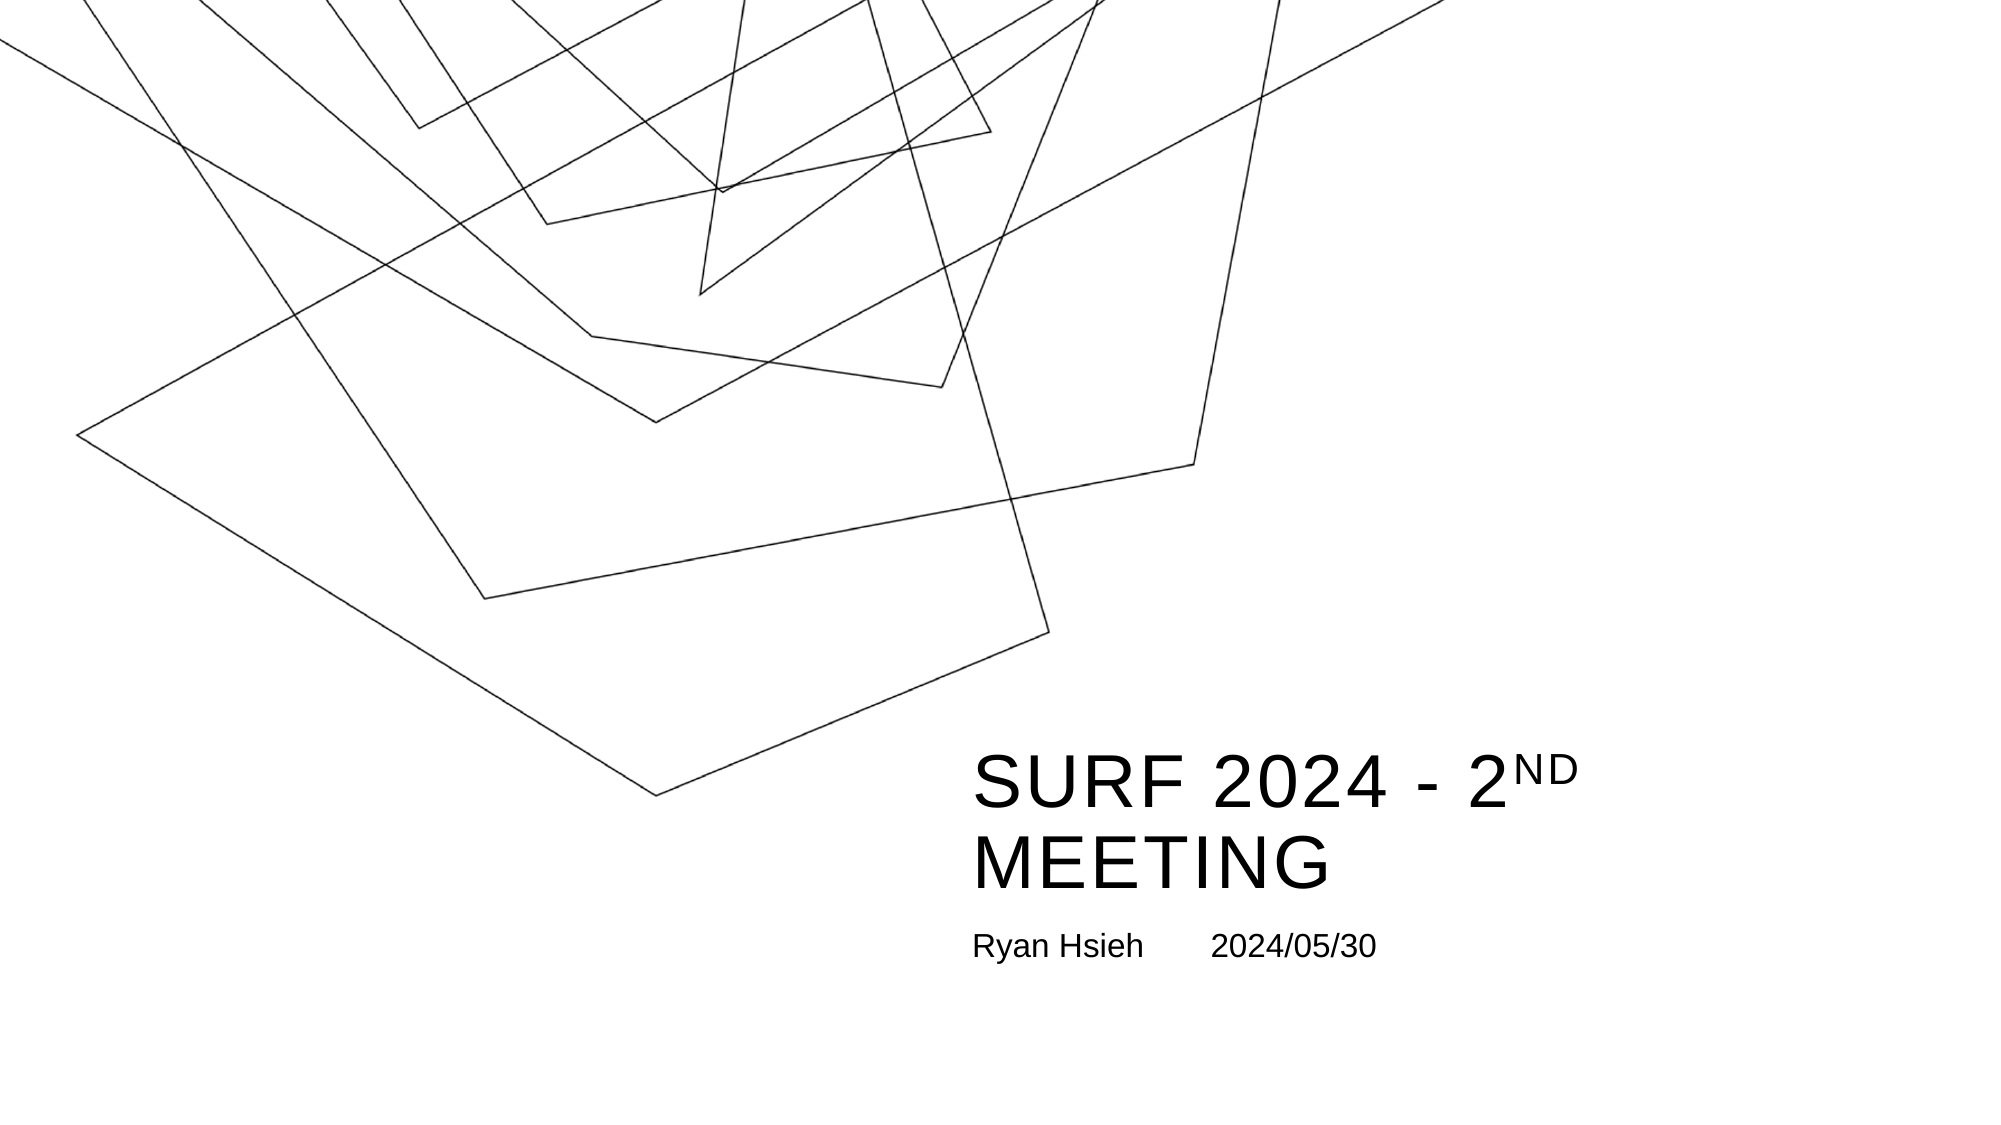

# SURF 2024 - 2nd Meeting
Ryan Hsieh  2024/05/30